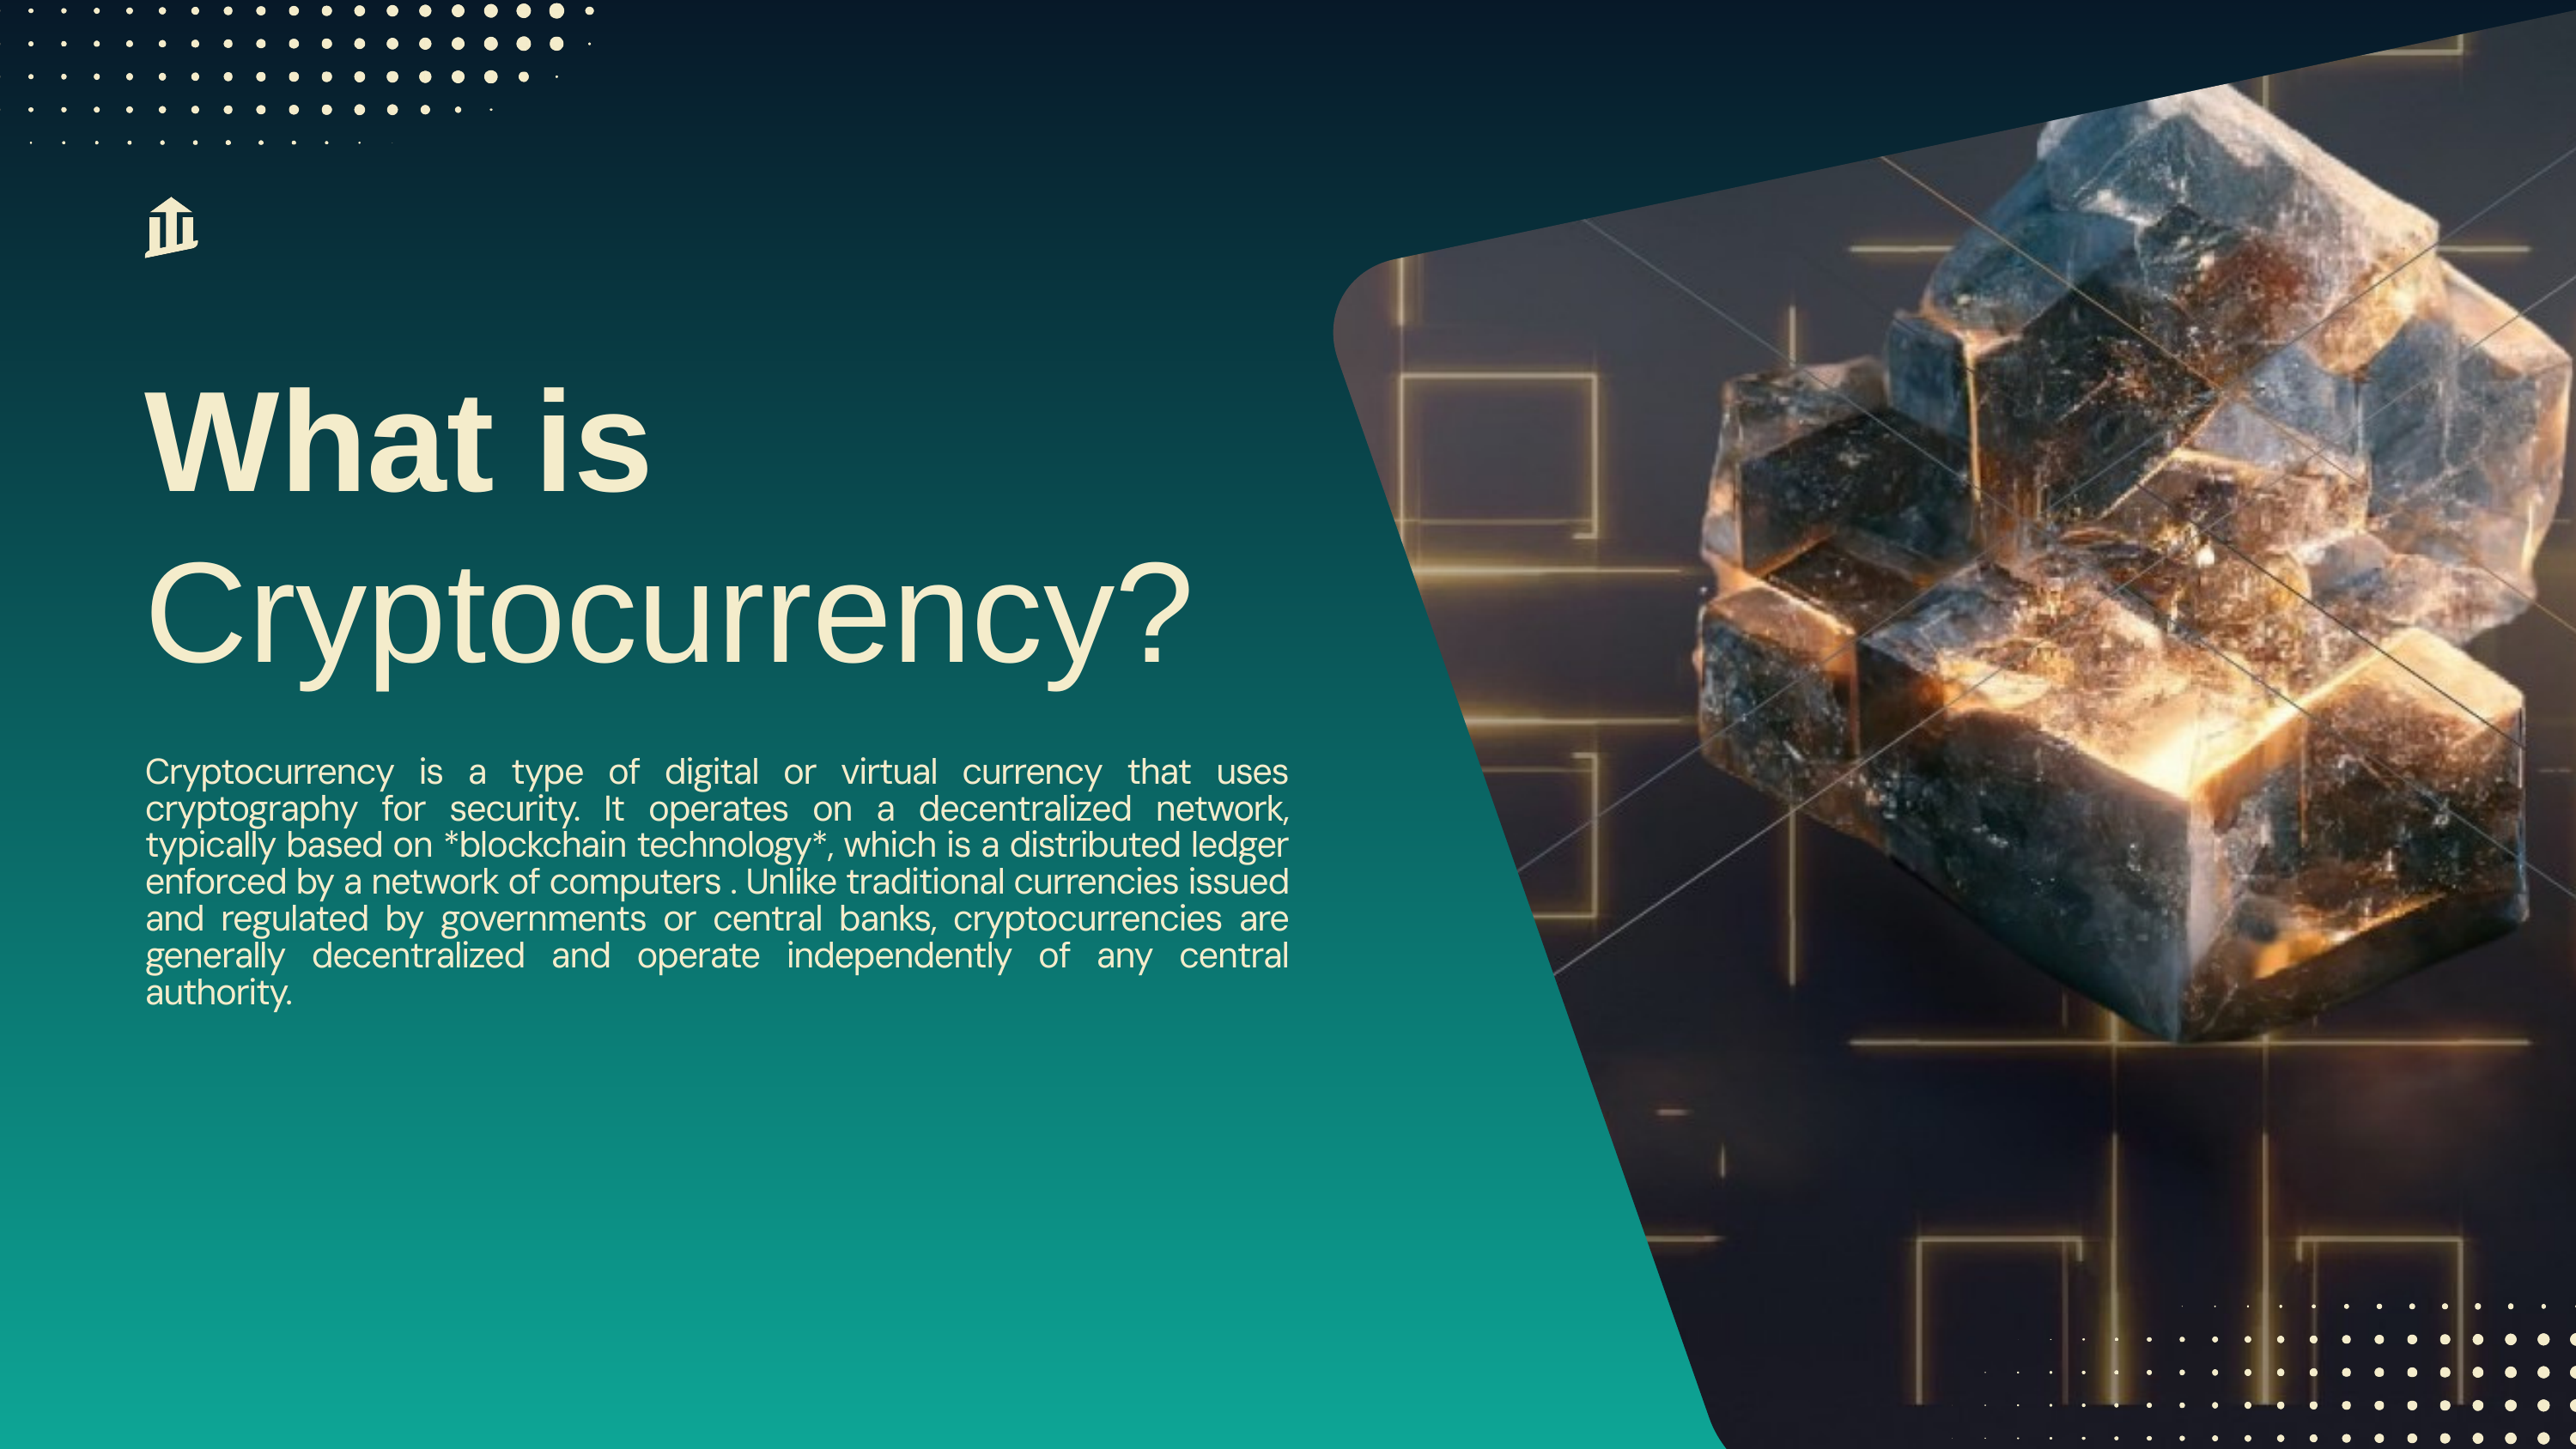

What is
Cryptocurrency?
Cryptocurrency is a type of digital or virtual currency that uses cryptography for security. It operates on a decentralized network, typically based on *blockchain technology*, which is a distributed ledger enforced by a network of computers . Unlike traditional currencies issued and regulated by governments or central banks, cryptocurrencies are generally decentralized and operate independently of any central authority.